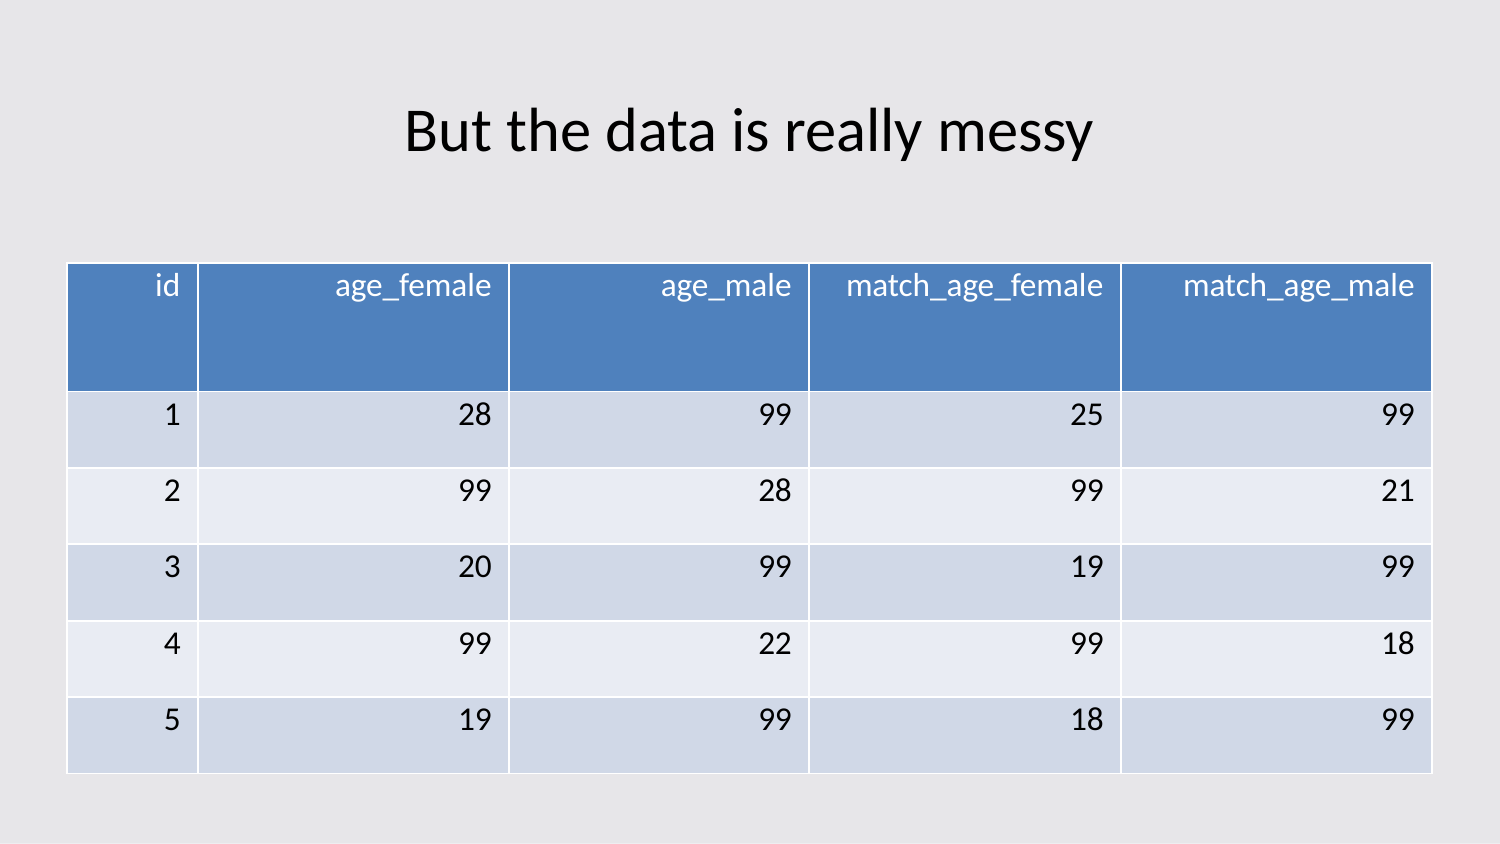

# But the data is really messy
| id | age\_female | age\_male | match\_age\_female | match\_age\_male |
| --- | --- | --- | --- | --- |
| 1 | 28 | 99 | 25 | 99 |
| 2 | 99 | 28 | 99 | 21 |
| 3 | 20 | 99 | 19 | 99 |
| 4 | 99 | 22 | 99 | 18 |
| 5 | 19 | 99 | 18 | 99 |